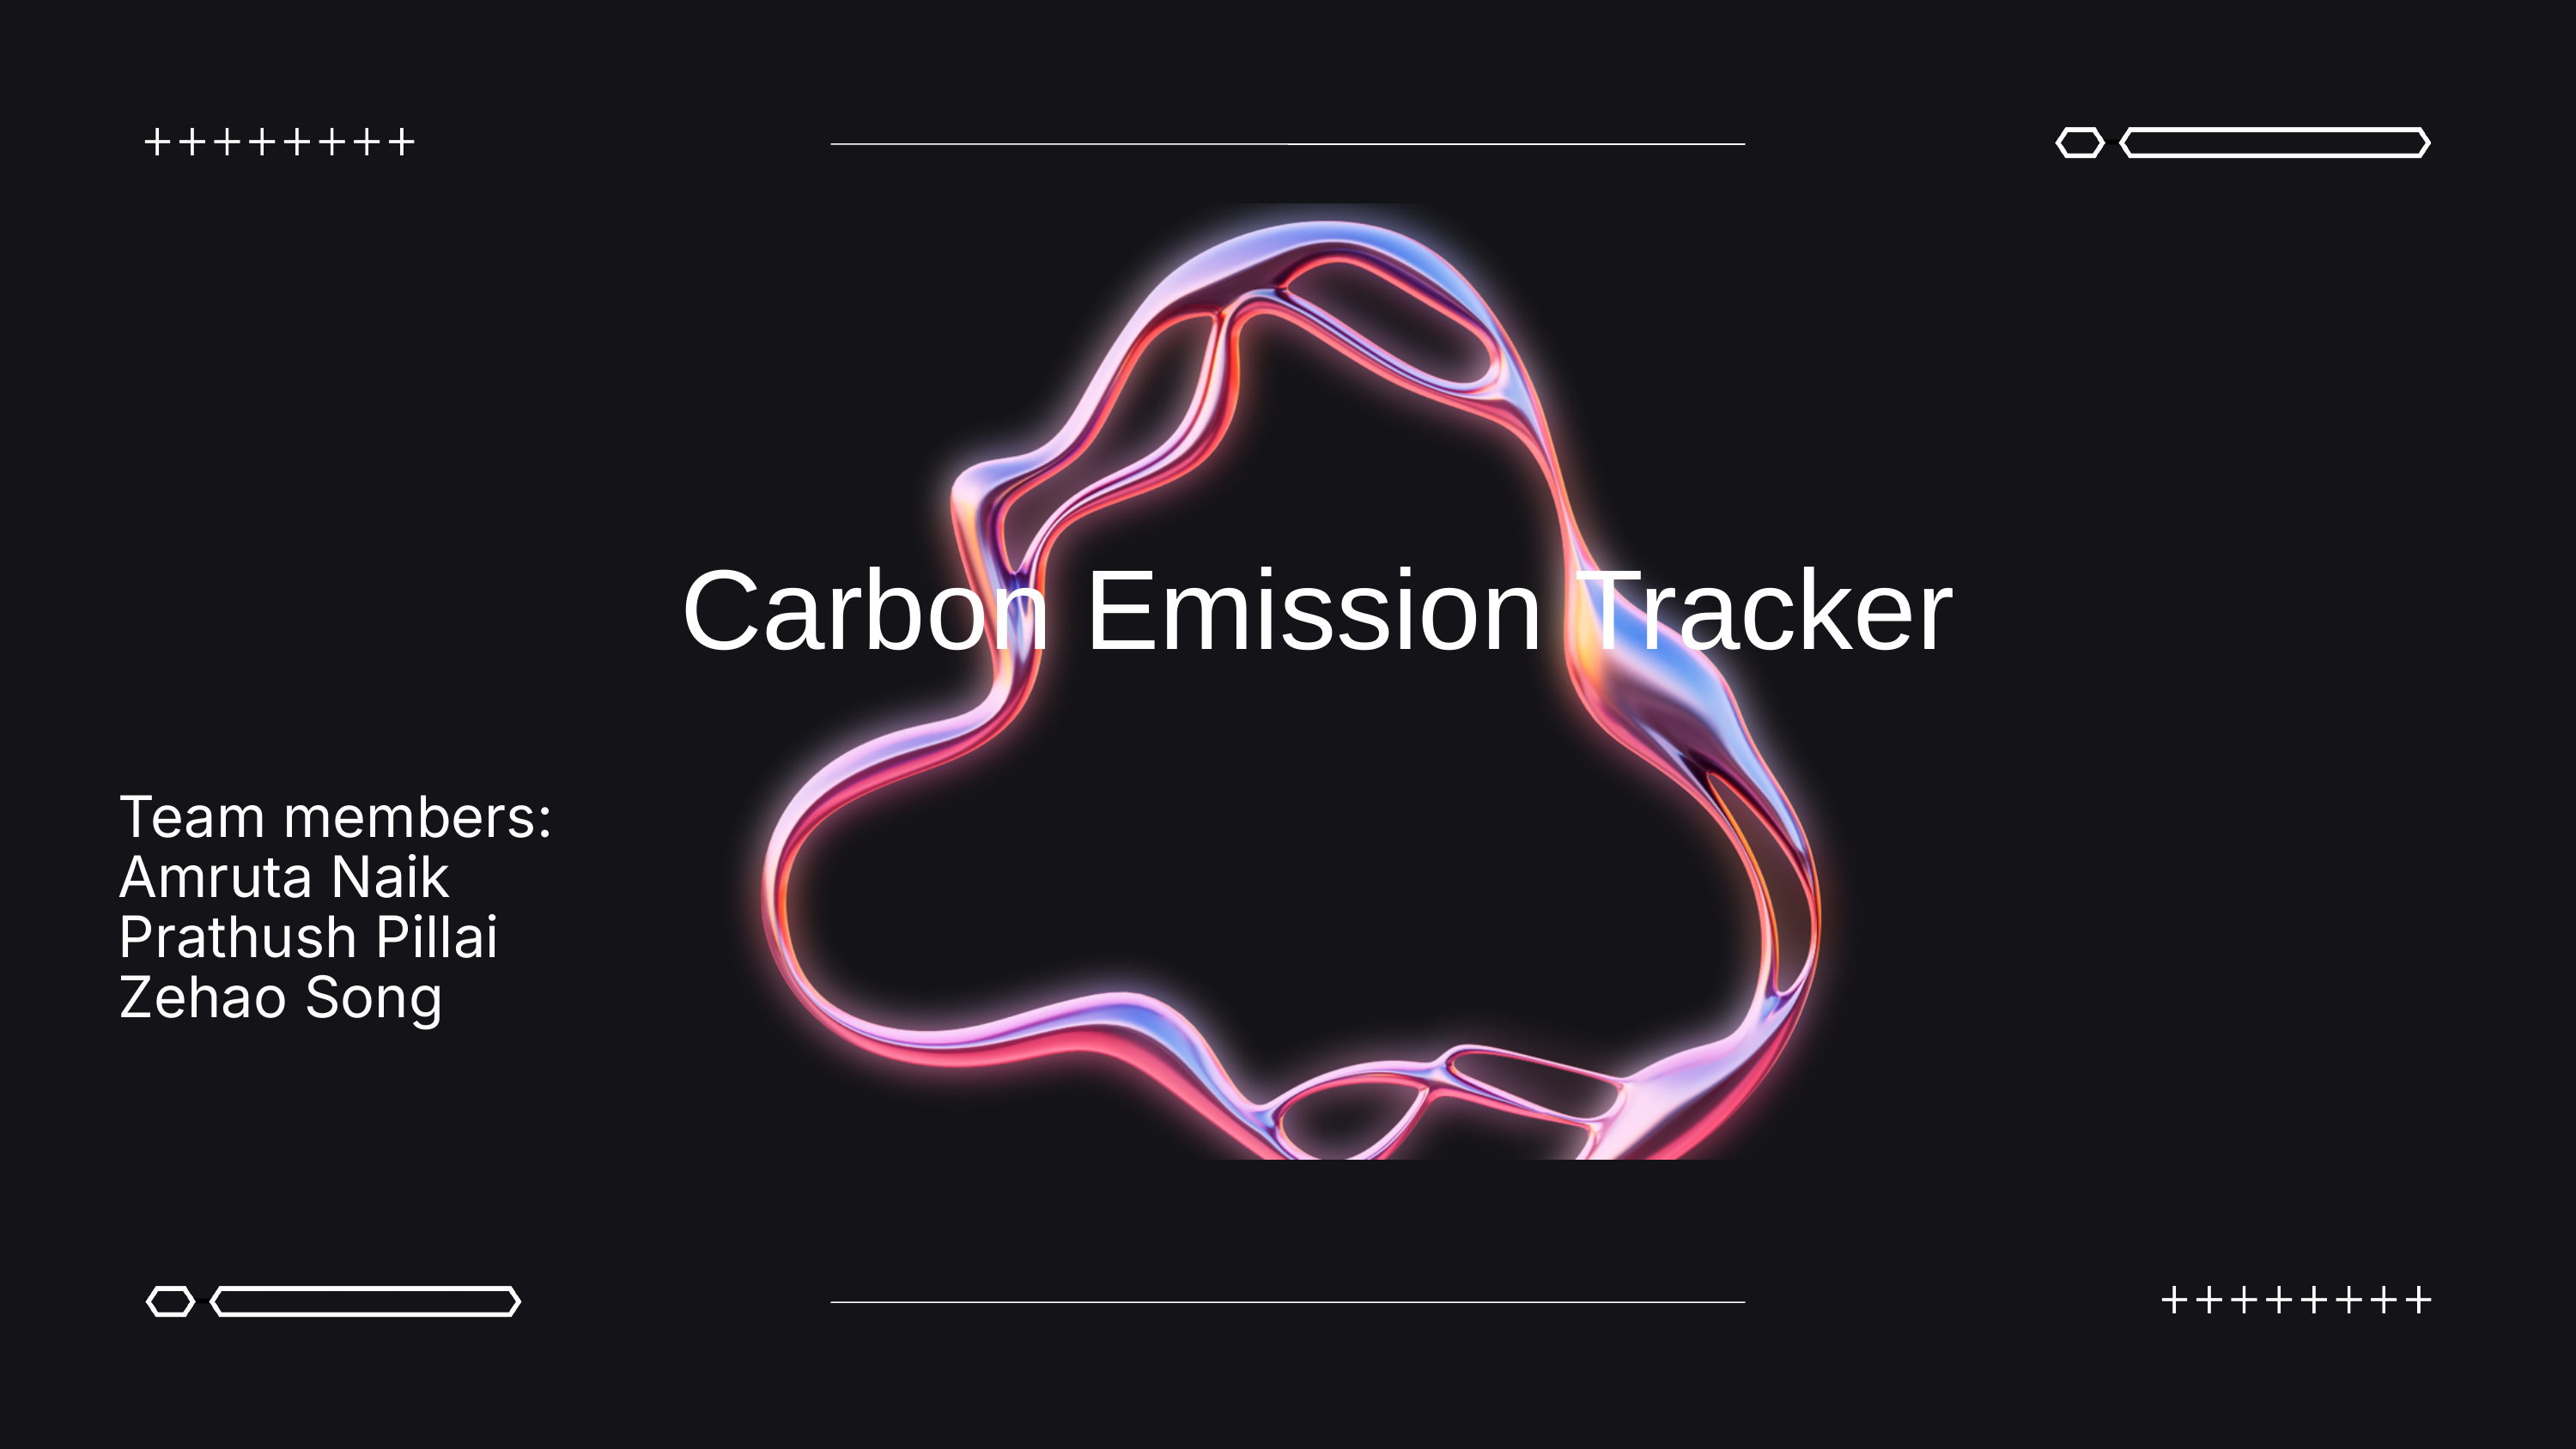

Carbon Emission Tracker

Team members:
Amruta Naik
Prathush Pillai
Zehao Song